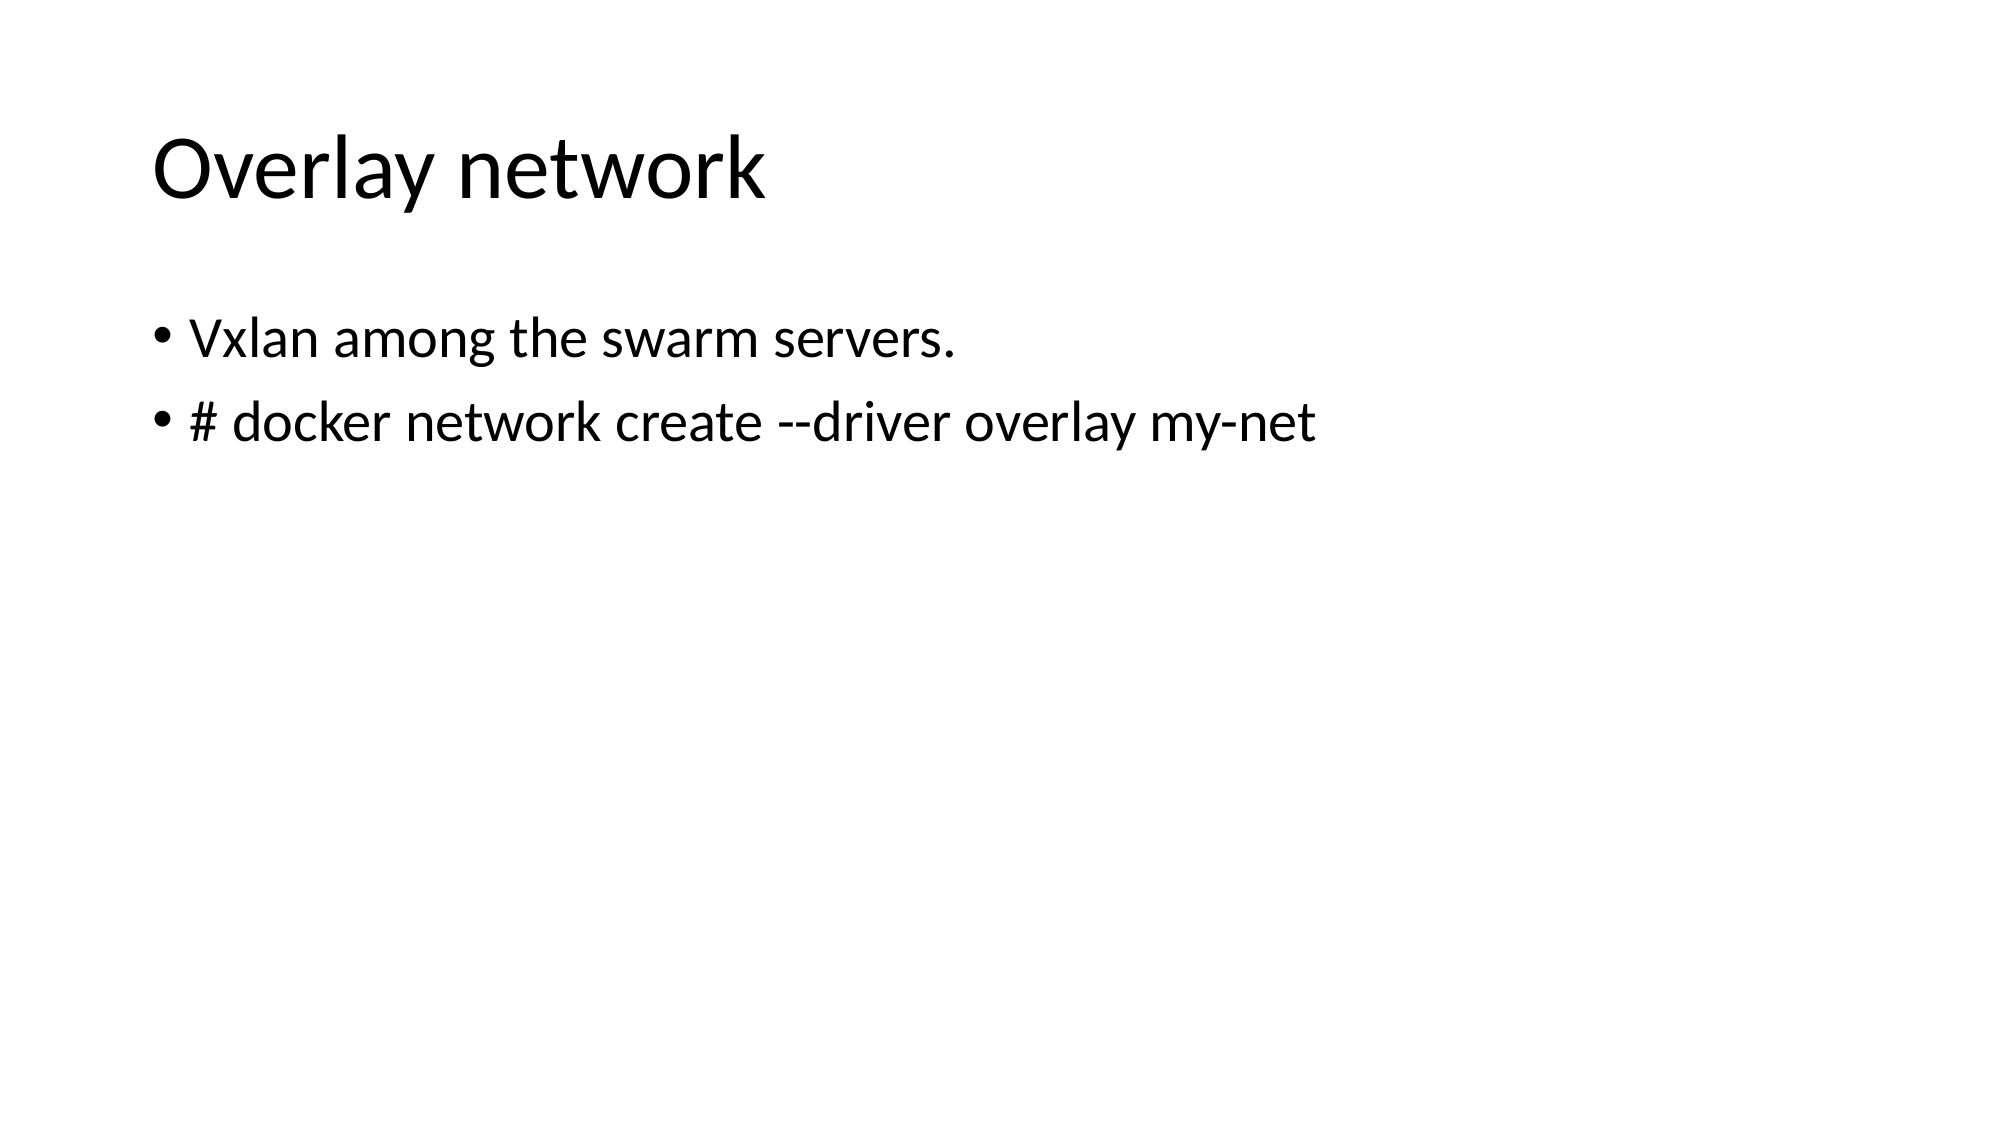

# Overlay network
Vxlan among the swarm servers.
# docker network create --driver overlay my-net